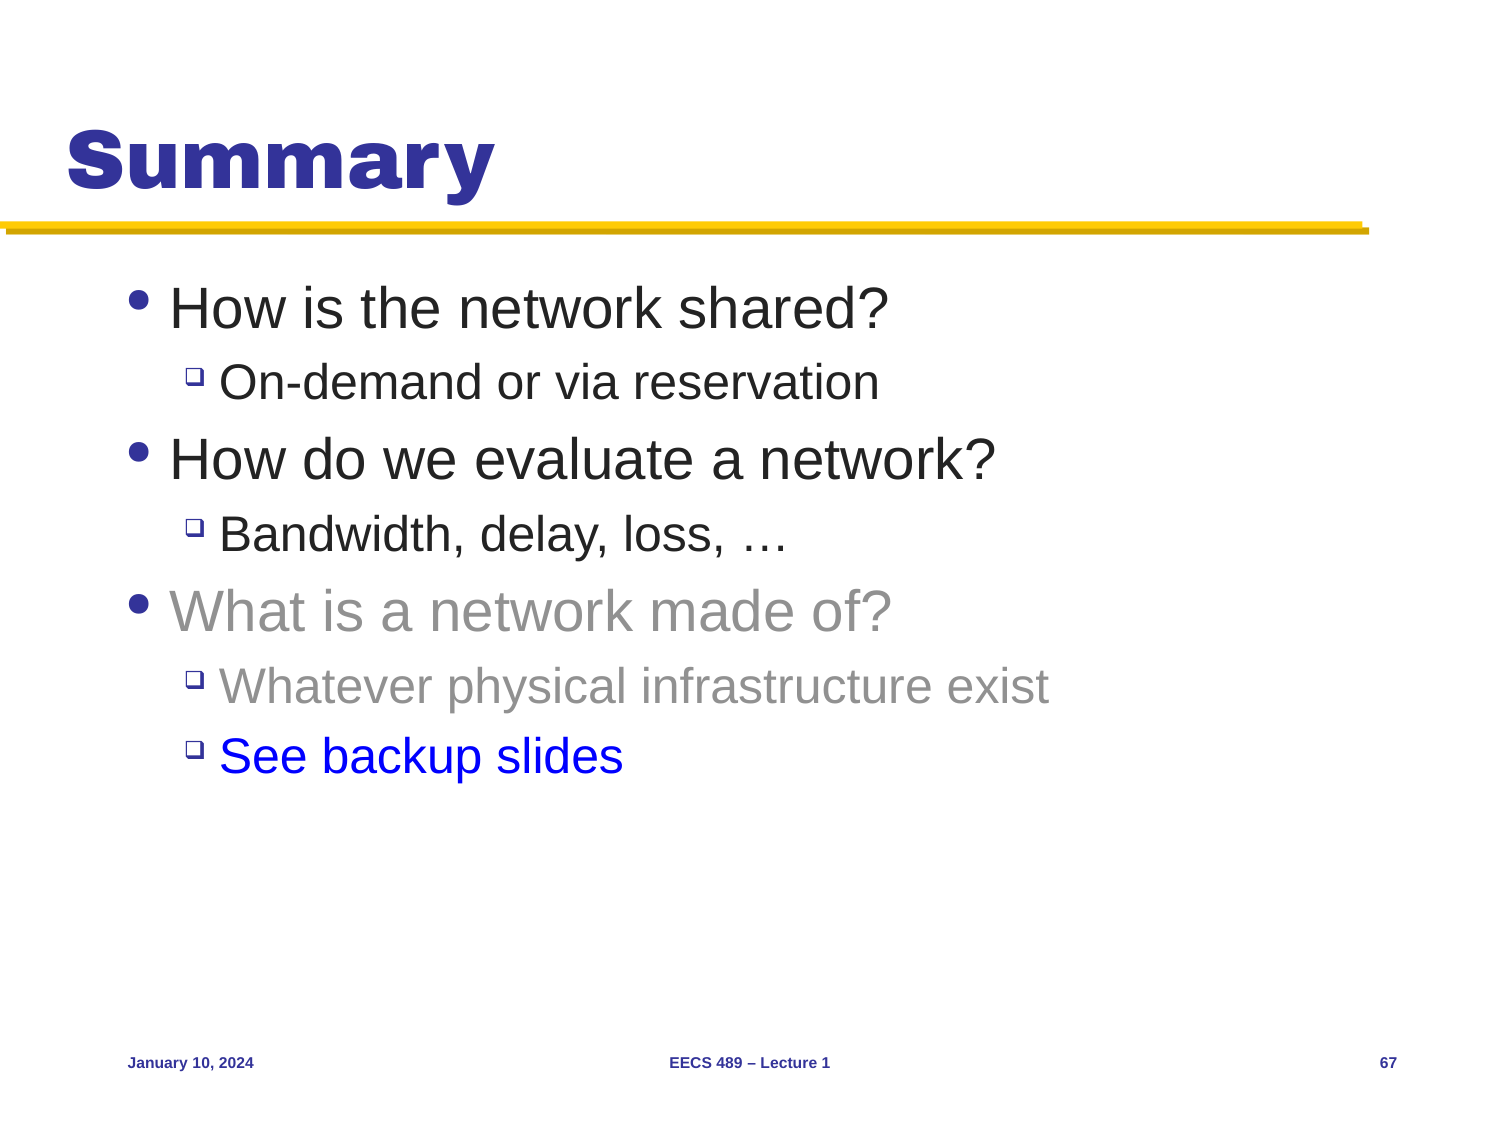

# Summary
How is the network shared?
On-demand or via reservation
How do we evaluate a network?
Bandwidth, delay, loss, …
What is a network made of?
Whatever physical infrastructure exist
See backup slides
January 10, 2024
EECS 489 – Lecture 1
67